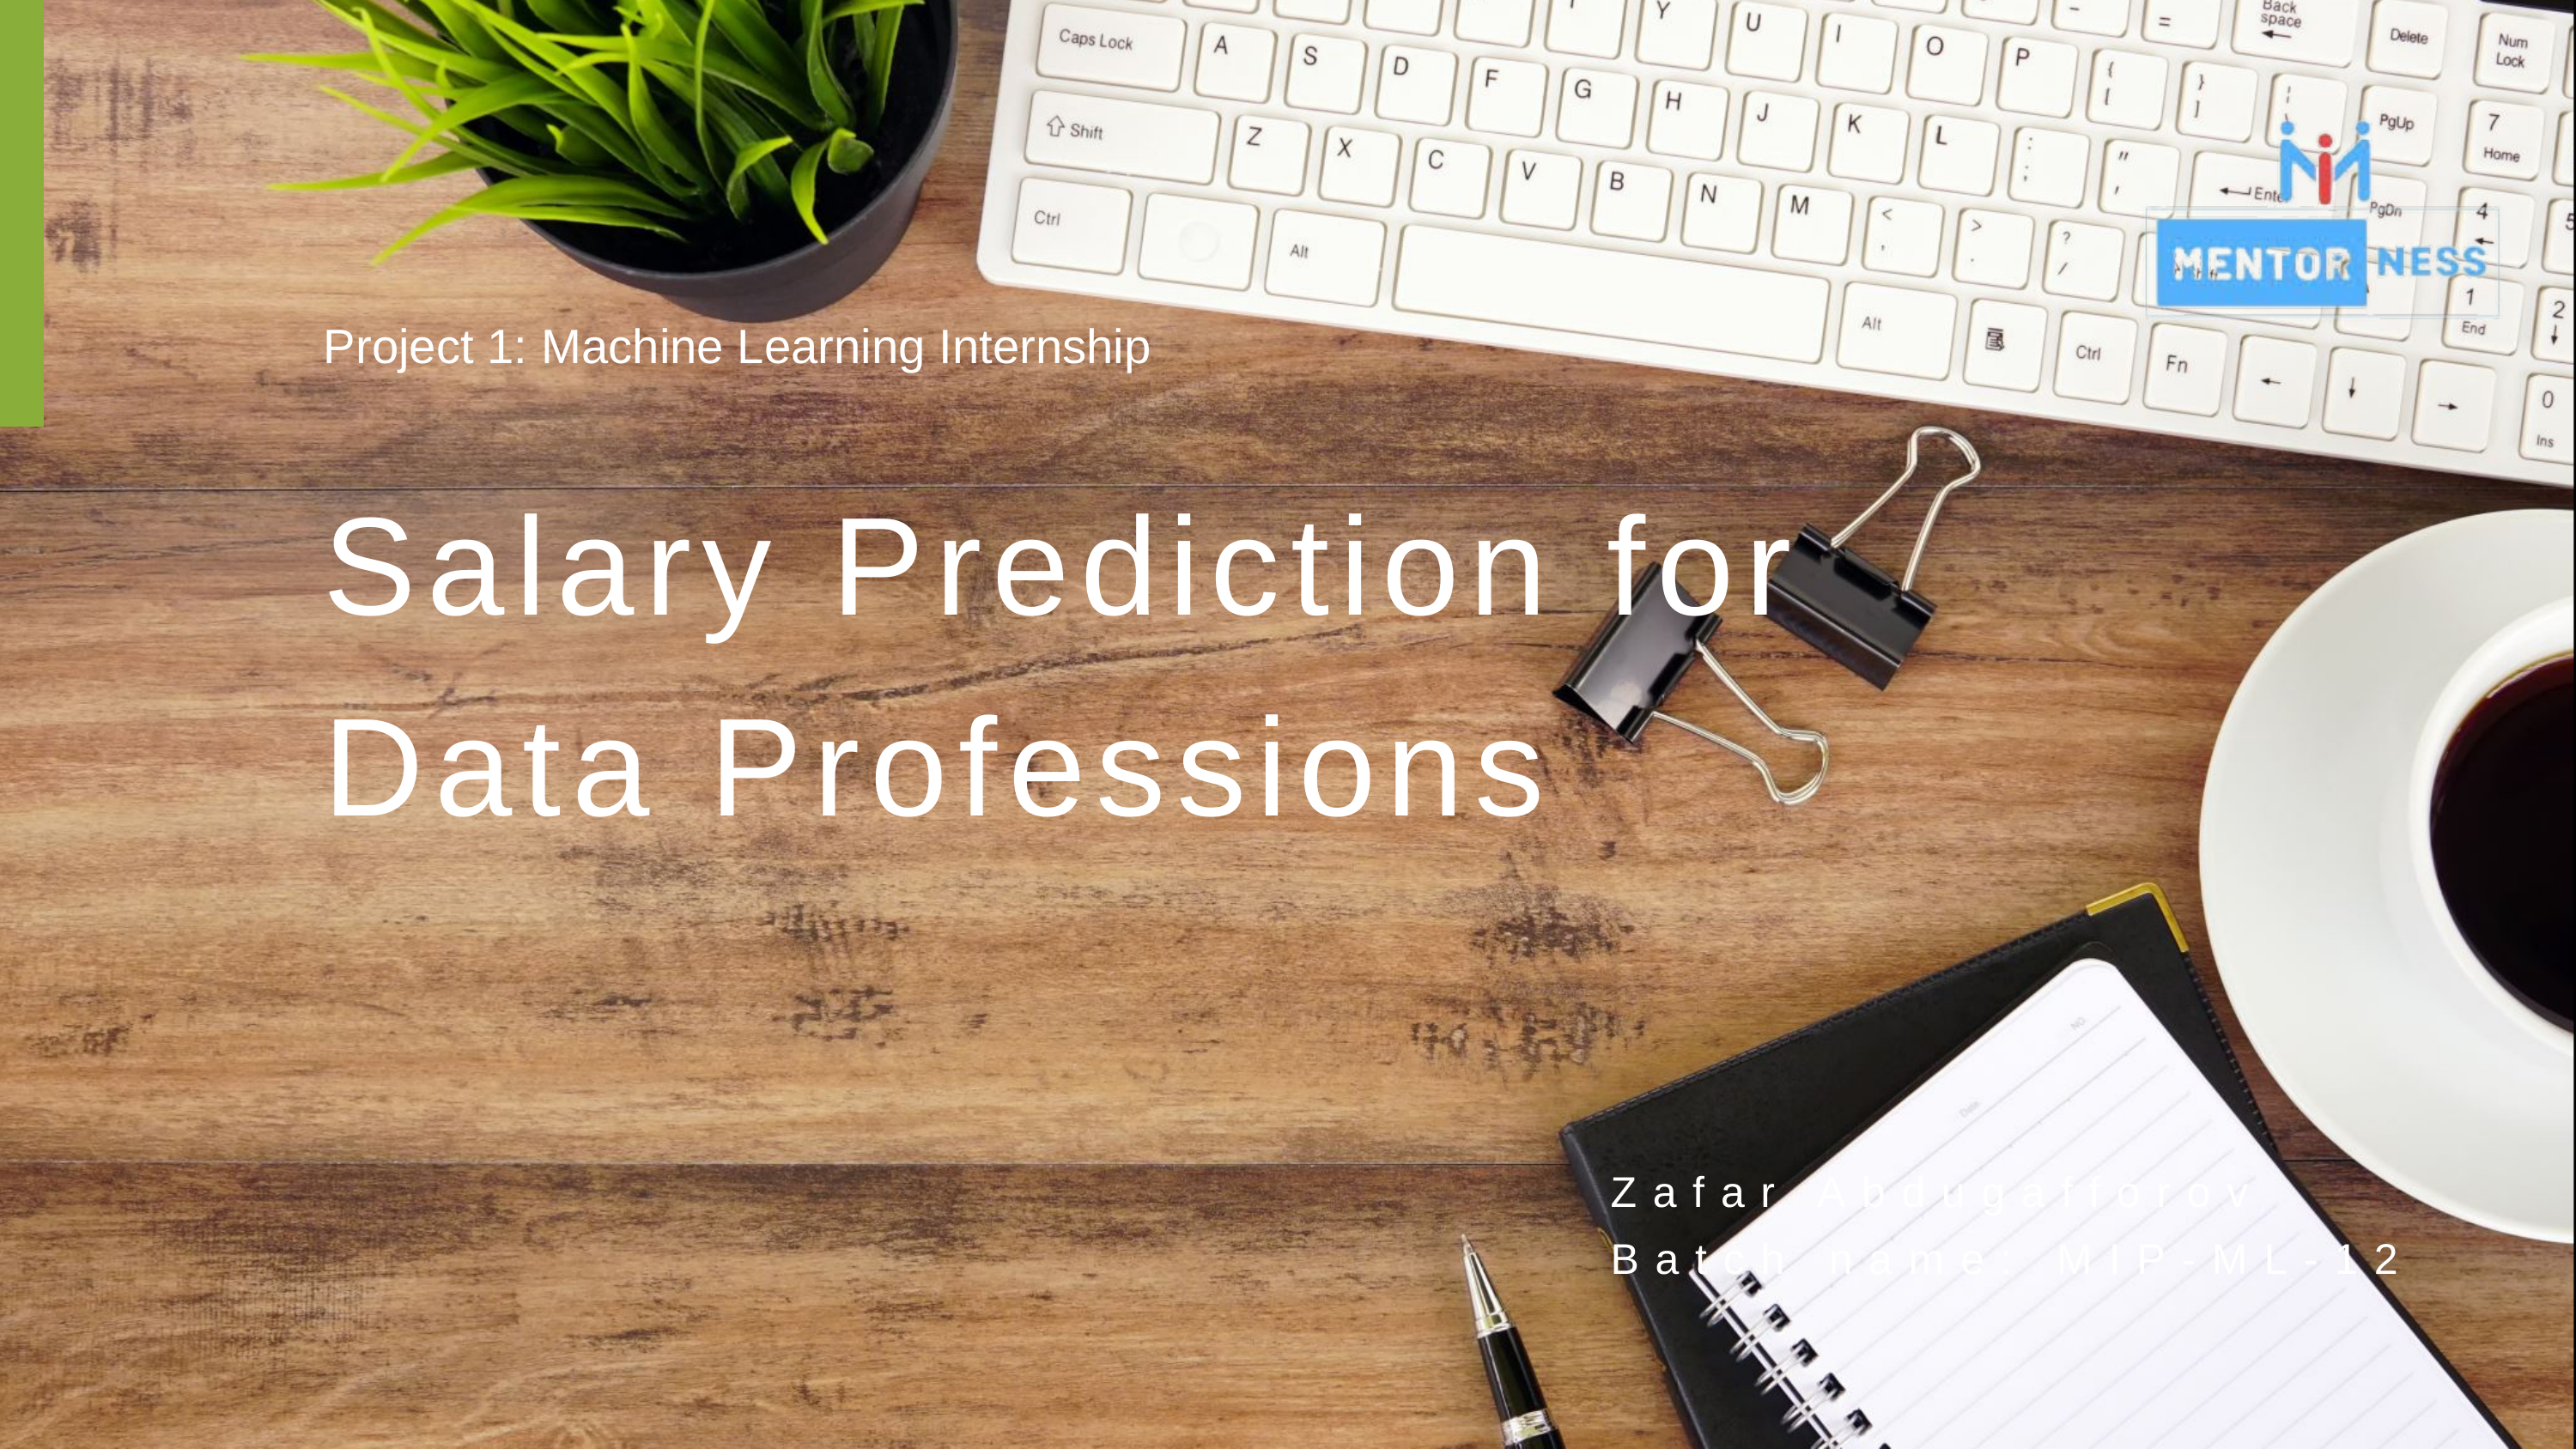

Project 1: Machine Learning Internship
Salary Prediction for
Data Professions

Zafar Abdugafforov
Batch name: MIP-ML-12